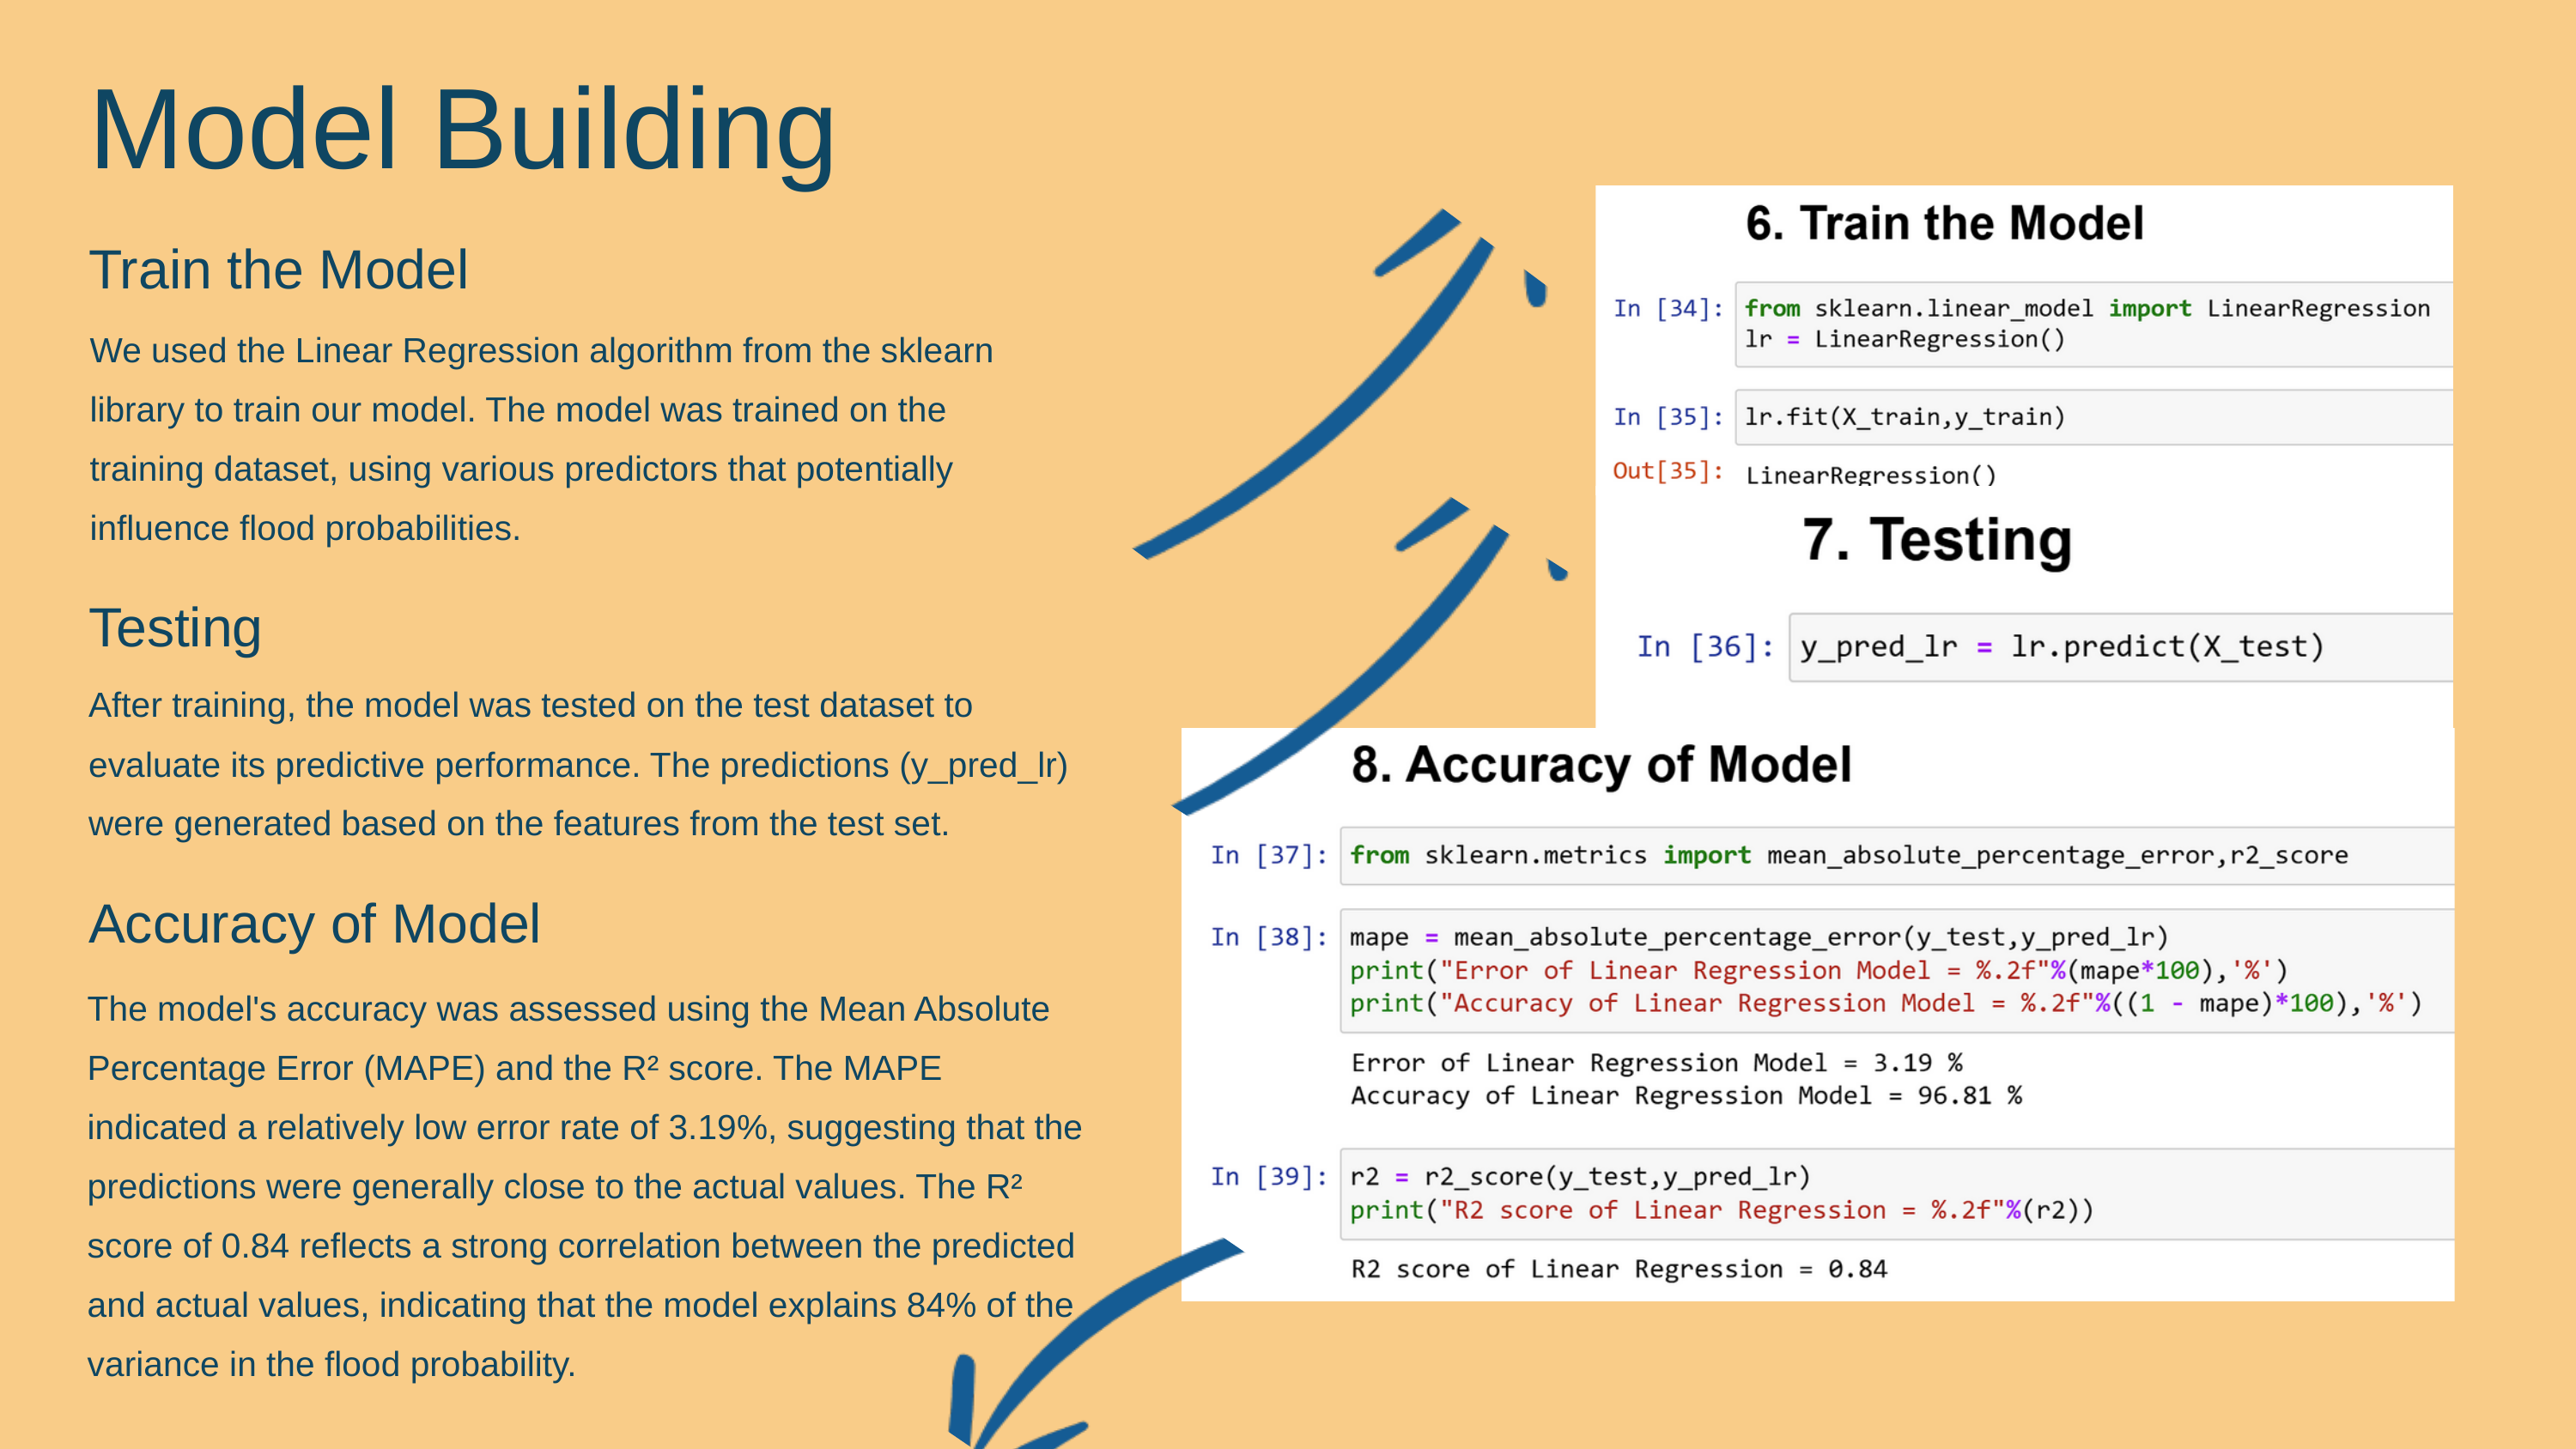

Model Building

Train the Model
We used the Linear Regression algorithm from the sklearn library to train our model. The model was trained on the training dataset, using various predictors that potentially influence flood probabilities.

Testing
After training, the model was tested on the test dataset to evaluate its predictive performance. The predictions (y_pred_lr) were generated based on the features from the test set.

Accuracy of Model
The model's accuracy was assessed using the Mean Absolute Percentage Error (MAPE) and the R² score. The MAPE indicated a relatively low error rate of 3.19%, suggesting that the predictions were generally close to the actual values. The R² score of 0.84 reflects a strong correlation between the predicted and actual values, indicating that the model explains 84% of the variance in the flood probability.